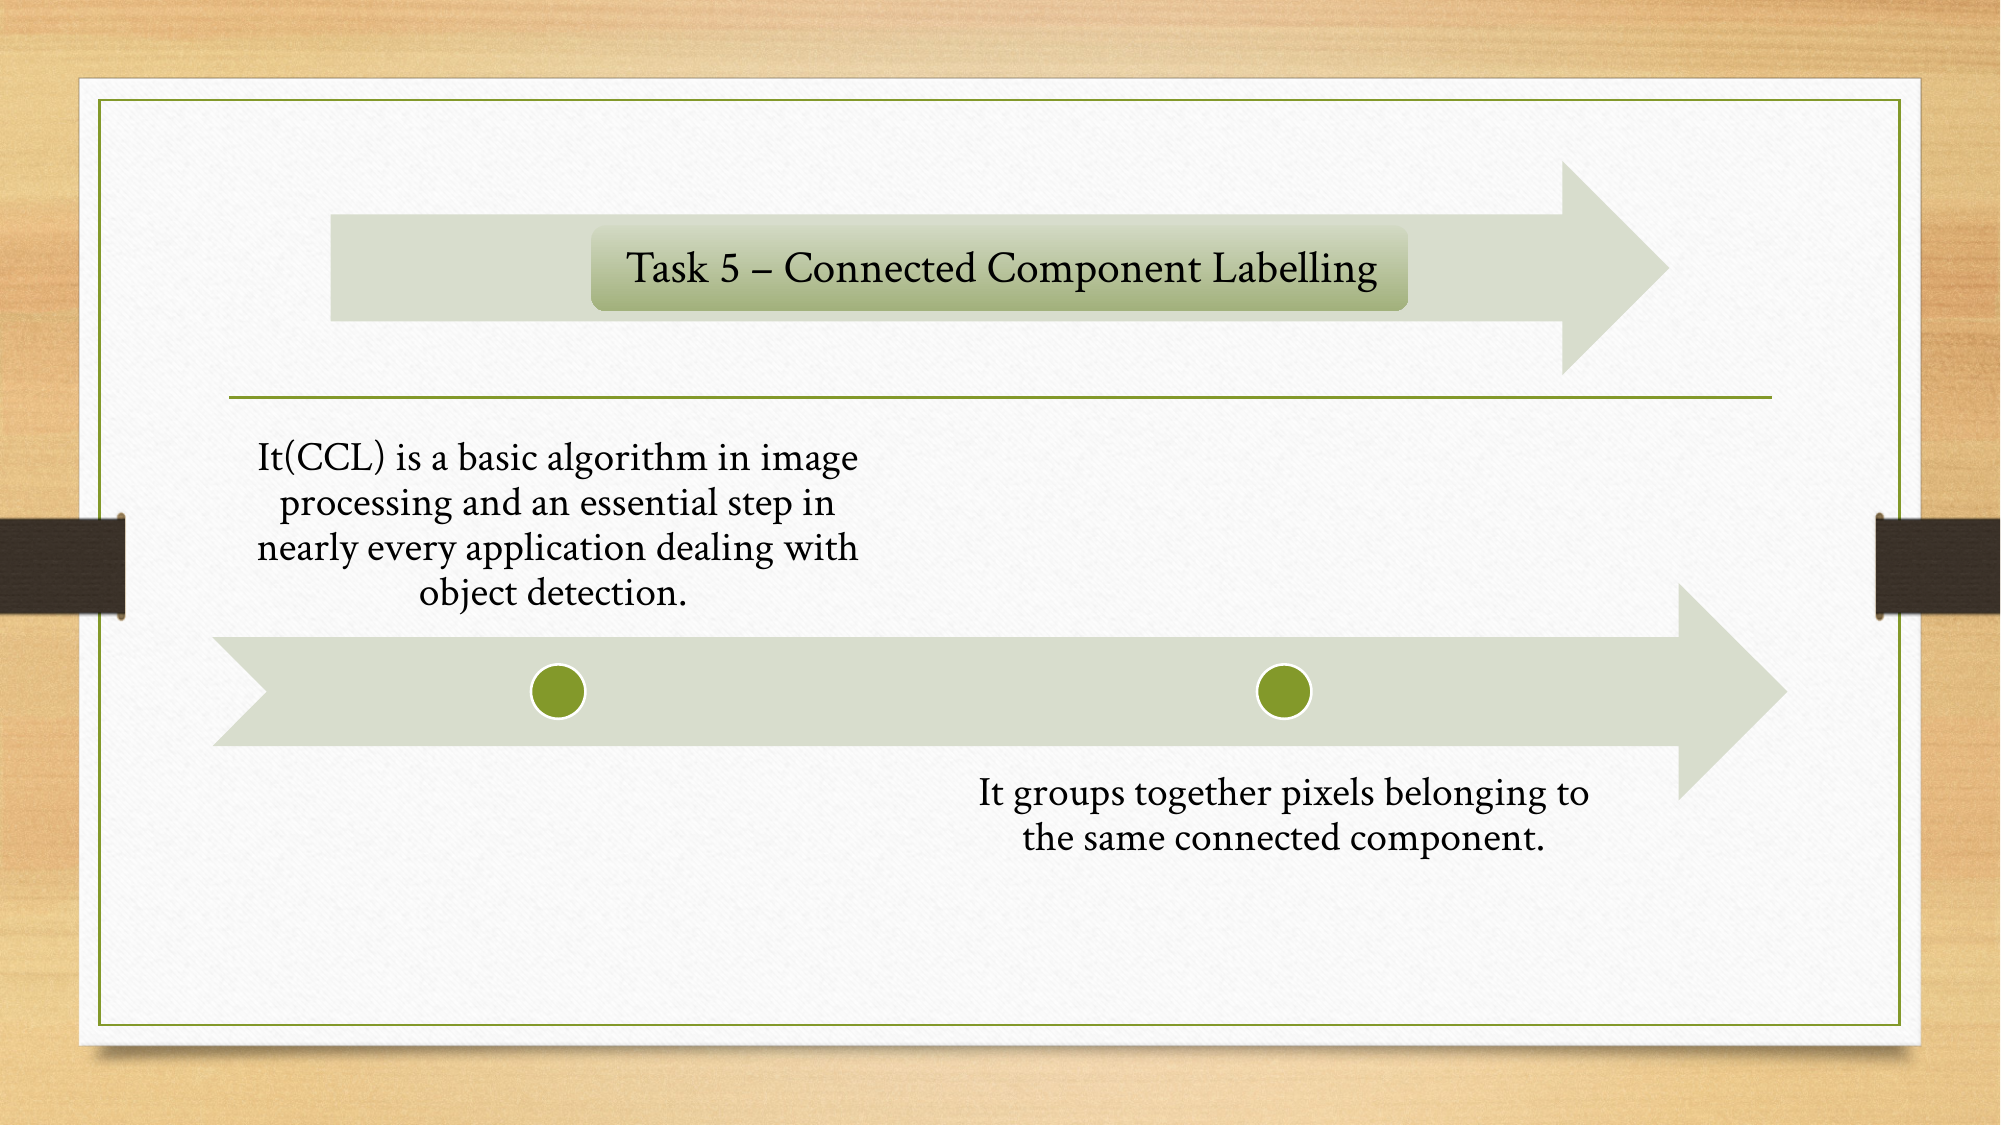

Task 5 – Connected Component Labelling
It(CCL) is a basic algorithm in image processing and an essential step in nearly every application dealing with object detection.
It groups together pixels belonging to the same connected component.